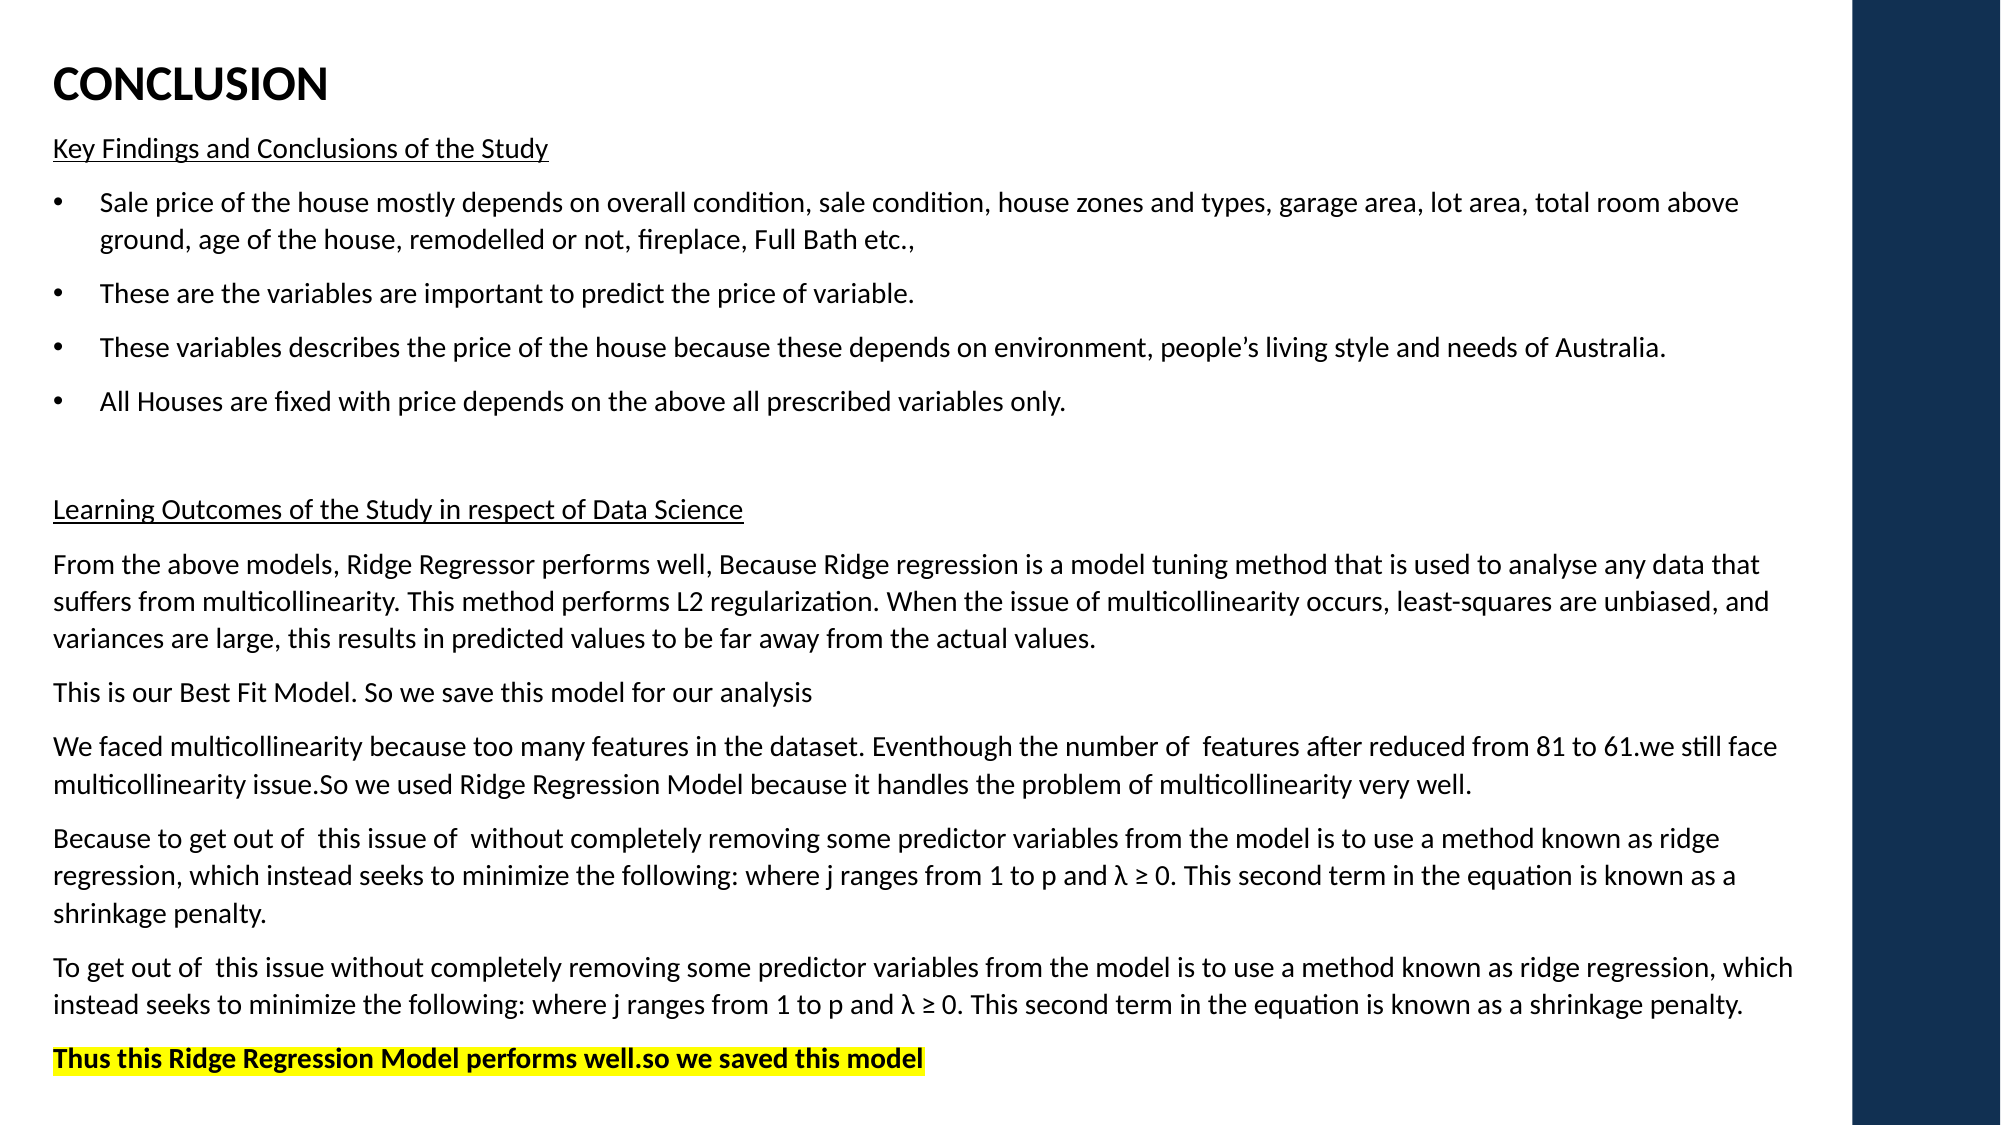

CONCLUSION
Key Findings and Conclusions of the Study
Sale price of the house mostly depends on overall condition, sale condition, house zones and types, garage area, lot area, total room above ground, age of the house, remodelled or not, fireplace, Full Bath etc.,
These are the variables are important to predict the price of variable.
These variables describes the price of the house because these depends on environment, people’s living style and needs of Australia.
All Houses are fixed with price depends on the above all prescribed variables only.

Learning Outcomes of the Study in respect of Data Science
From the above models, Ridge Regressor performs well, Because Ridge regression is a model tuning method that is used to analyse any data that suffers from multicollinearity. This method performs L2 regularization. When the issue of multicollinearity occurs, least-squares are unbiased, and variances are large, this results in predicted values to be far away from the actual values.
This is our Best Fit Model. So we save this model for our analysis
We faced multicollinearity because too many features in the dataset. Eventhough the number of  features after reduced from 81 to 61.we still face multicollinearity issue.So we used Ridge Regression Model because it handles the problem of multicollinearity very well.
Because to get out of  this issue of  without completely removing some predictor variables from the model is to use a method known as ridge regression, which instead seeks to minimize the following: where j ranges from 1 to p and λ ≥ 0. This second term in the equation is known as a shrinkage penalty.
To get out of  this issue without completely removing some predictor variables from the model is to use a method known as ridge regression, which instead seeks to minimize the following: where j ranges from 1 to p and λ ≥ 0. This second term in the equation is known as a shrinkage penalty.
Thus this Ridge Regression Model performs well.so we saved this model